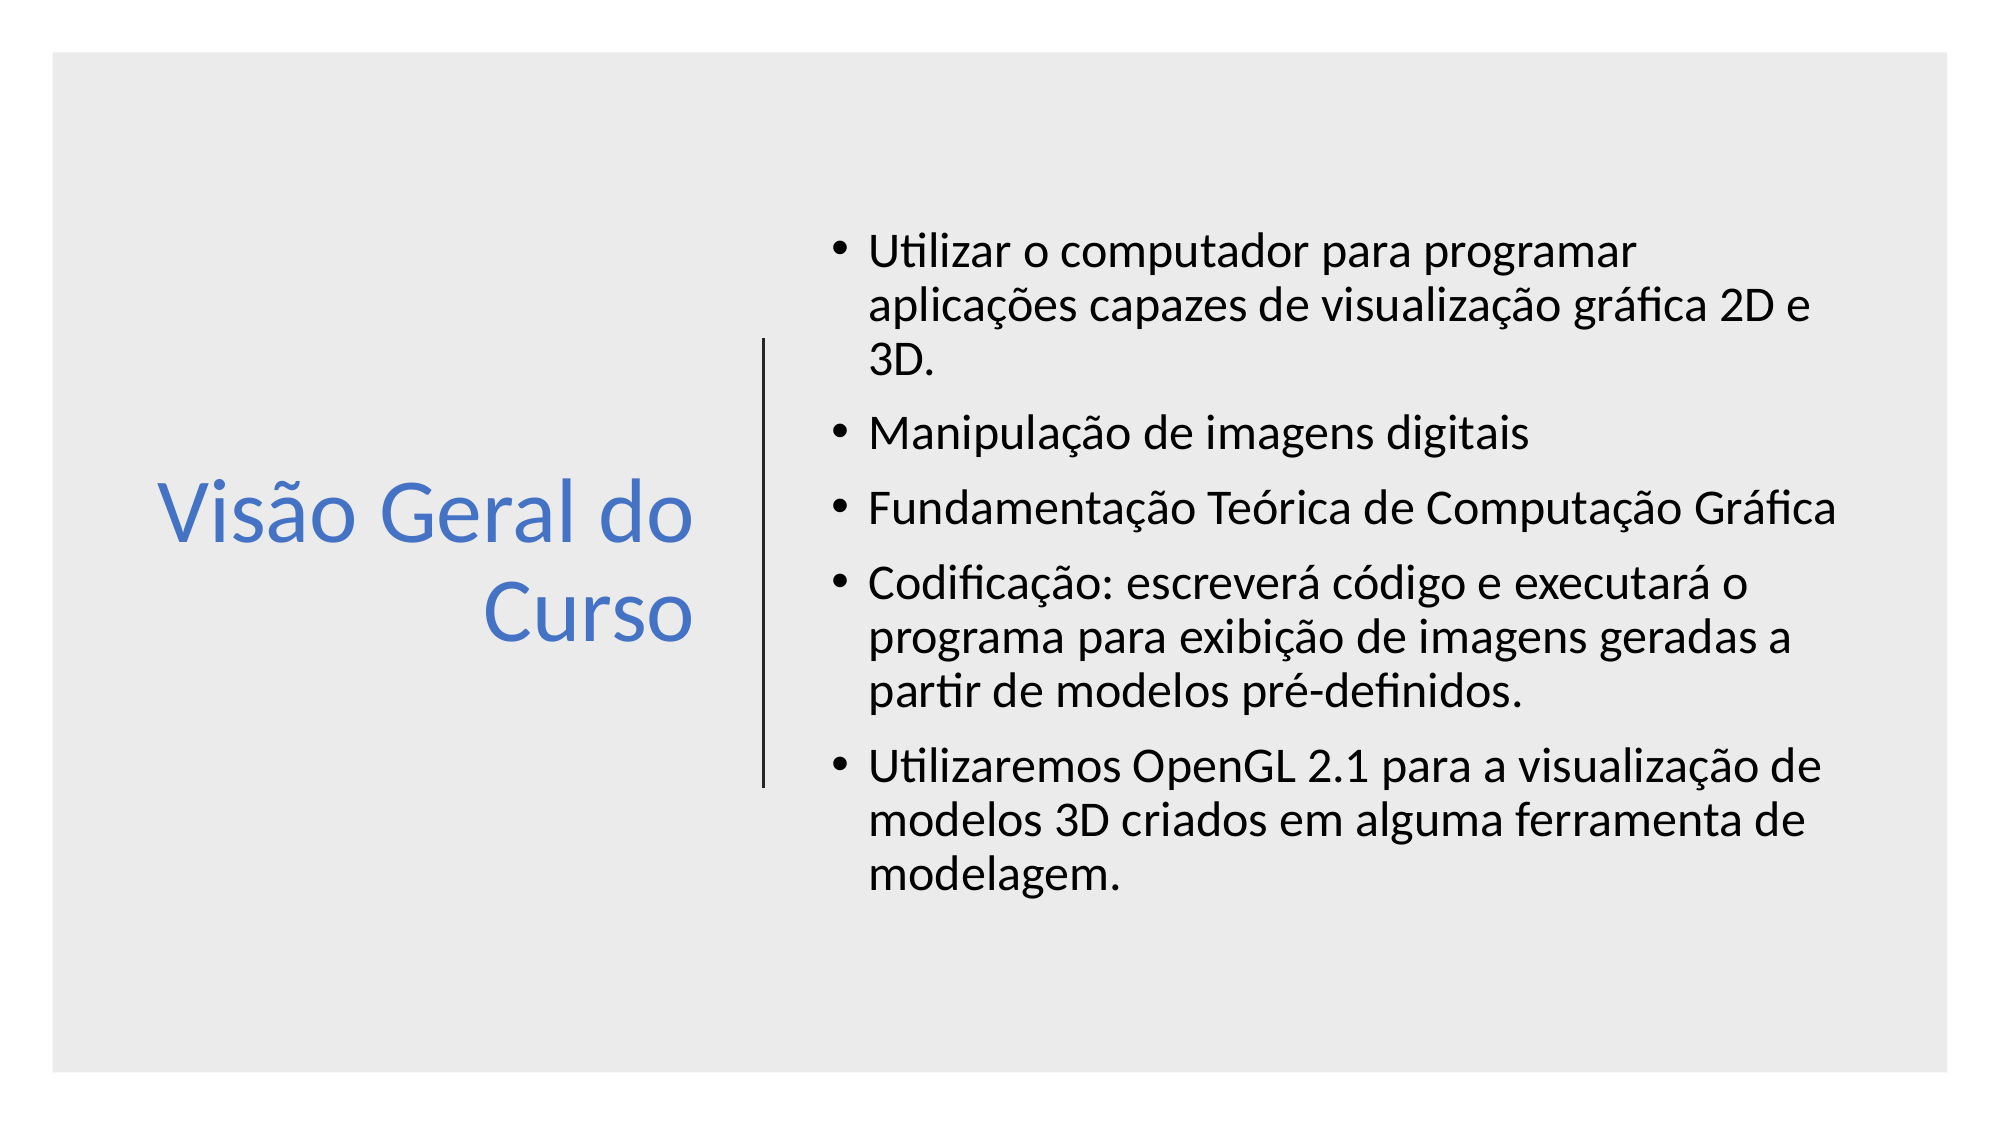

# Visão Geral do Curso
Utilizar o computador para programar aplicações capazes de visualização gráfica 2D e 3D.
Manipulação de imagens digitais
Fundamentação Teórica de Computação Gráfica
Codificação: escreverá código e executará o programa para exibição de imagens geradas a partir de modelos pré-definidos.
Utilizaremos OpenGL 2.1 para a visualização de modelos 3D criados em alguma ferramenta de modelagem.